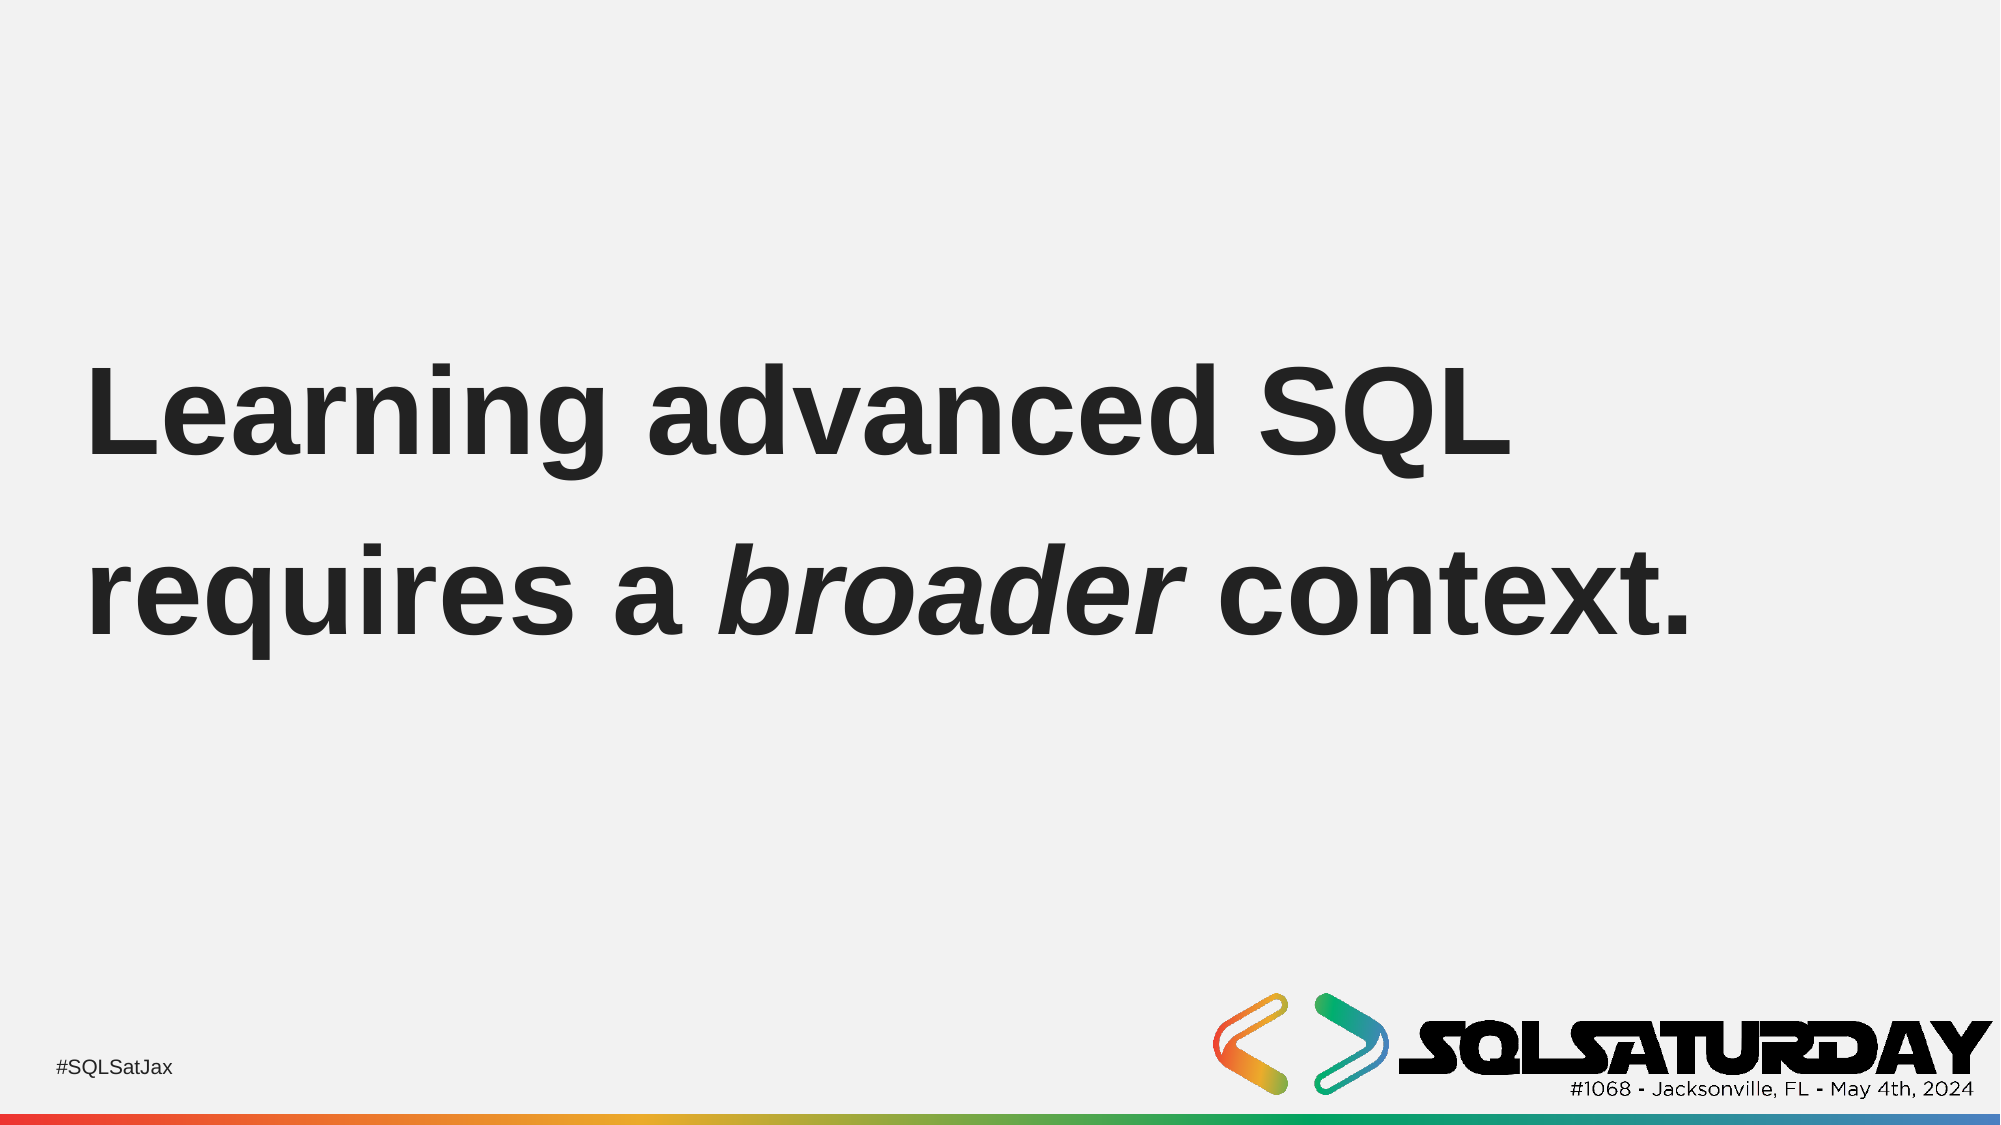

# Learning advanced SQL requires a broader context.